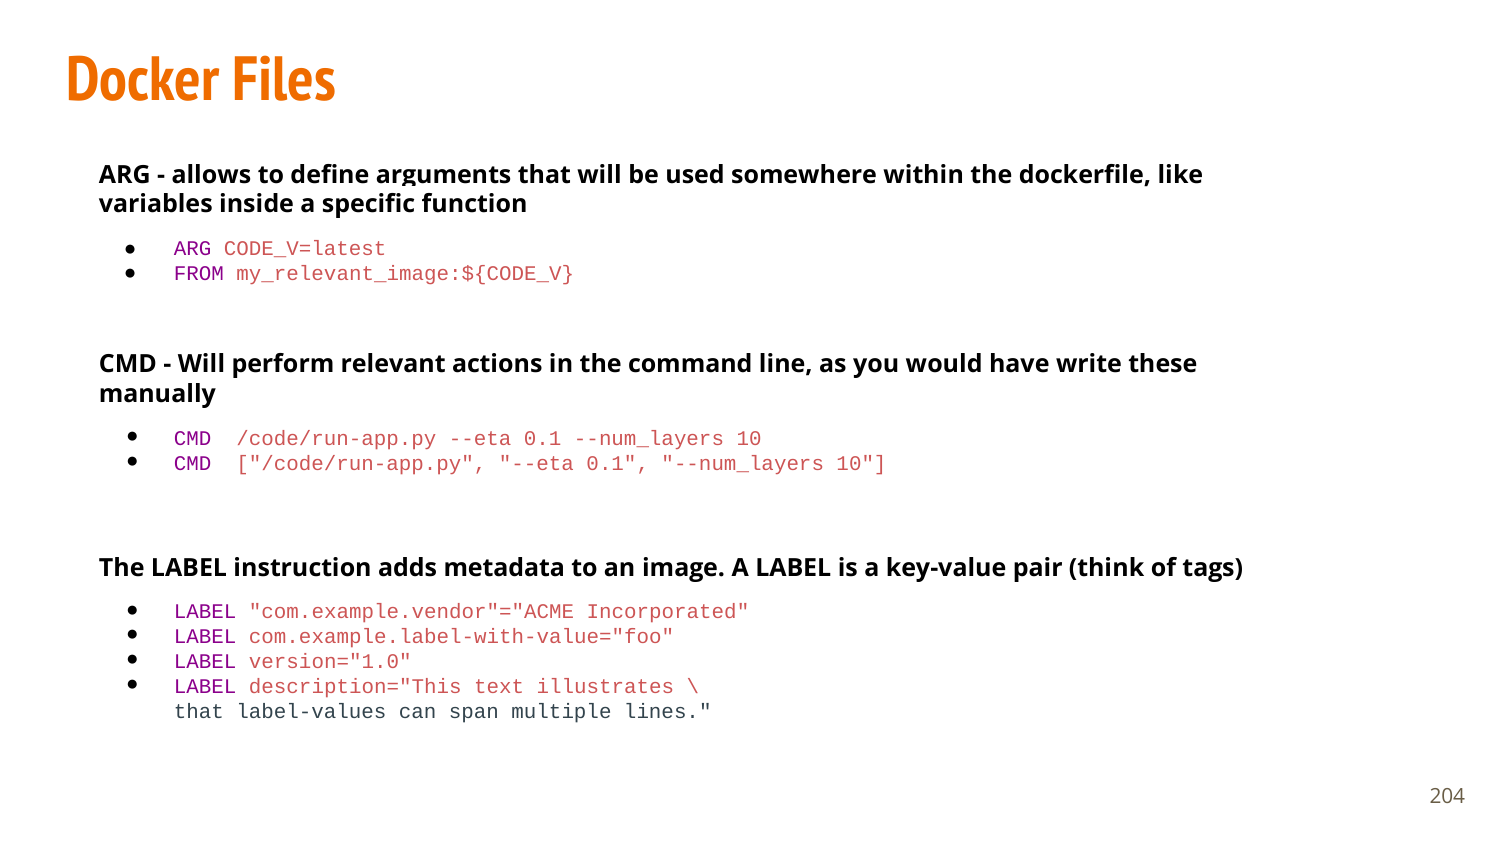

# Docker Files
ARG - allows to define arguments that will be used somewhere within the dockerfile, like variables inside a specific function
ARG CODE_V=latest
FROM my_relevant_image:${CODE_V}

CMD - Will perform relevant actions in the command line, as you would have write these manually
CMD  /code/run-app.py --eta 0.1 --num_layers 10
CMD  ["/code/run-app.py", "--eta 0.1", "--num_layers 10"]

The LABEL instruction adds metadata to an image. A LABEL is a key-value pair (think of tags)
LABEL "com.example.vendor"="ACME Incorporated"
LABEL com.example.label-with-value="foo"
LABEL version="1.0"
LABEL description="This text illustrates \
that label-values can span multiple lines."

204